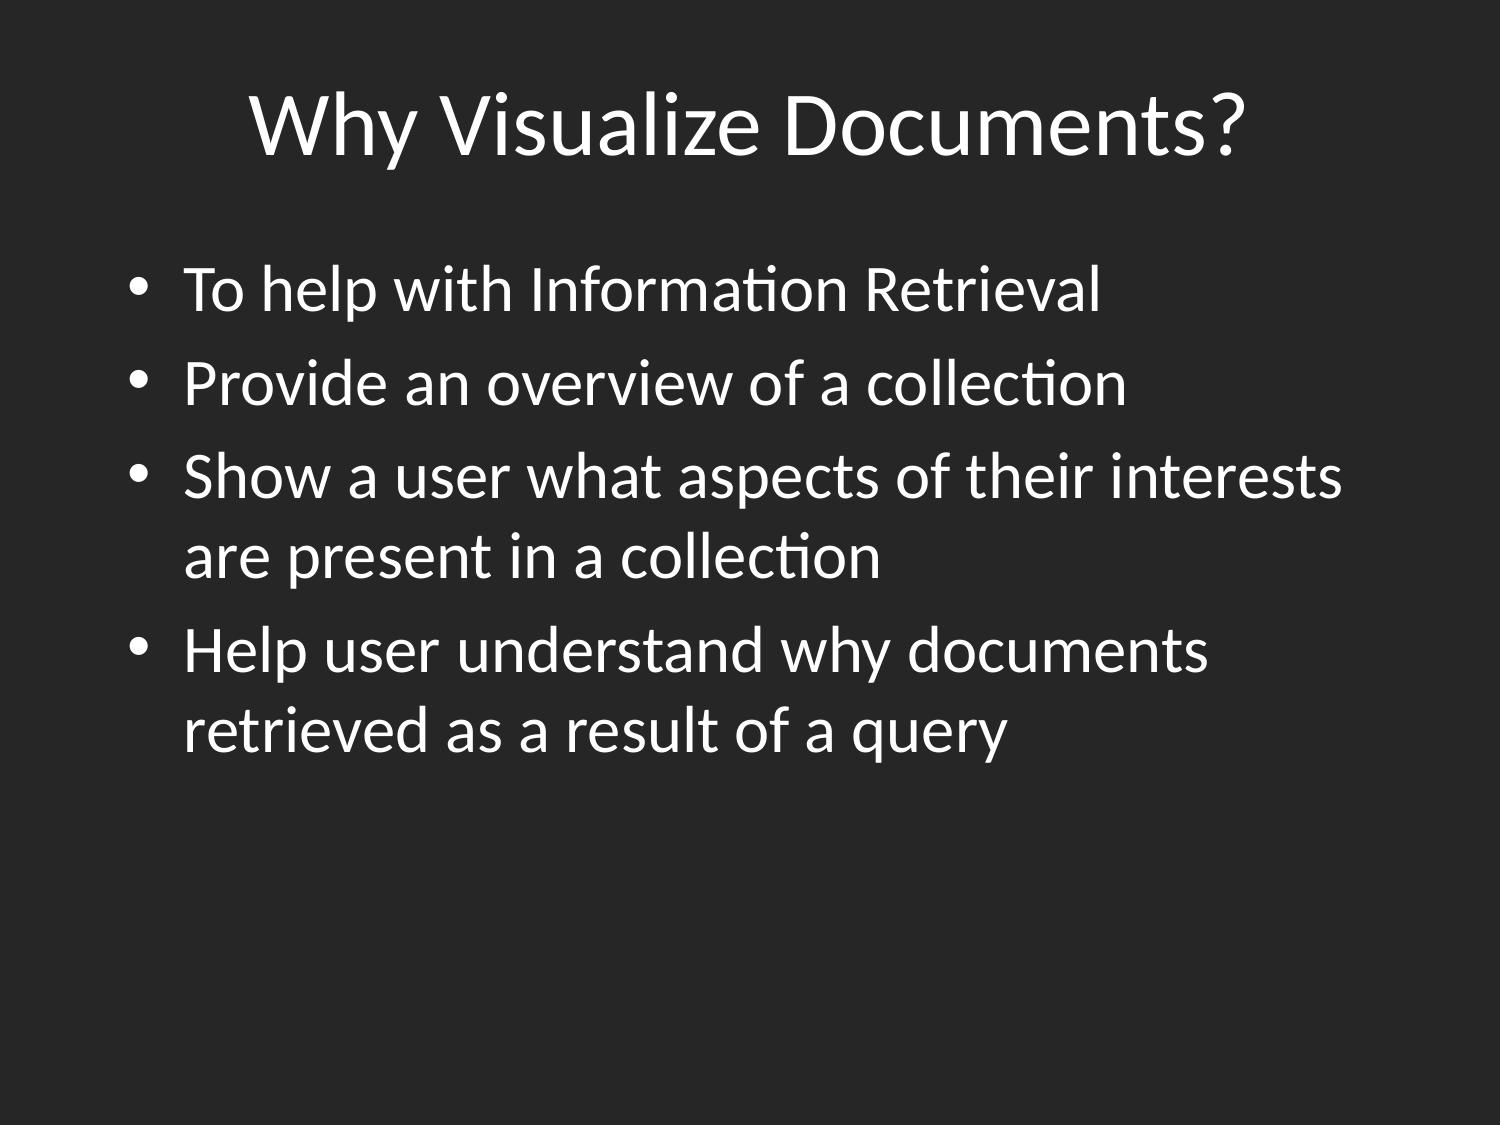

# Why Visualize Documents?
To help with Information Retrieval
Provide an overview of a collection
Show a user what aspects of their interests are present in a collection
Help user understand why documents retrieved as a result of a query